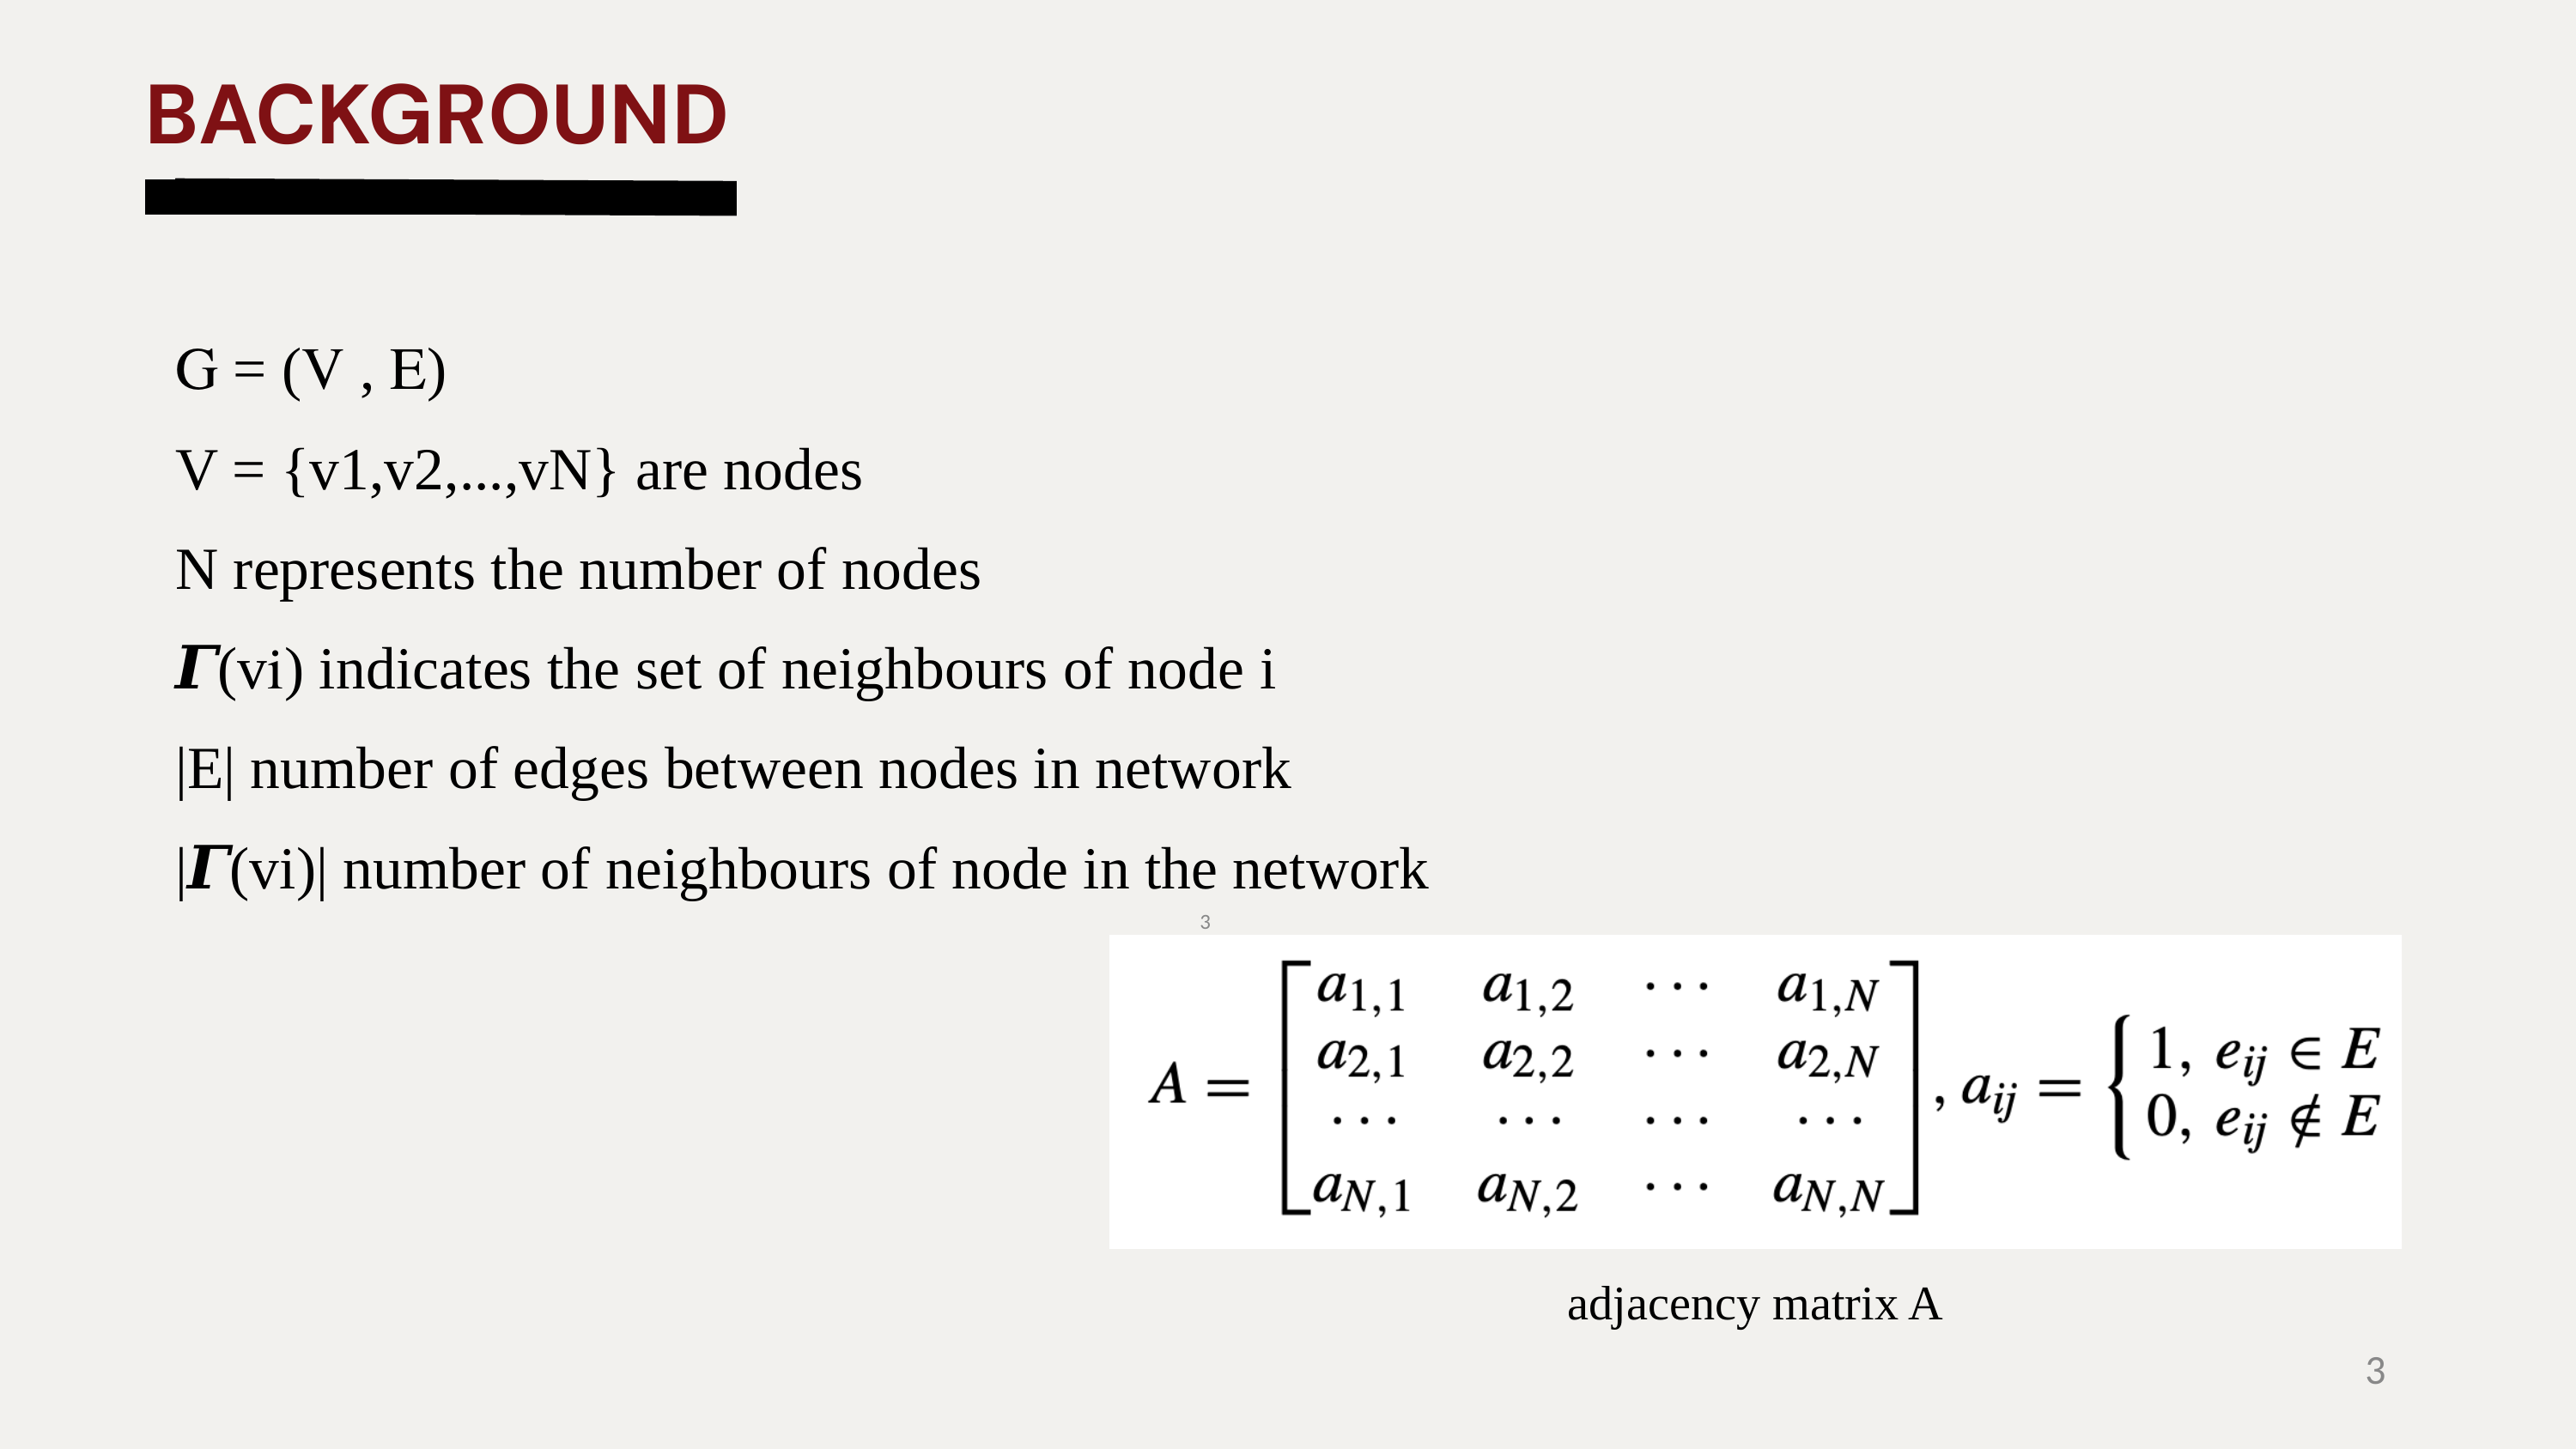

BACKGROUND
G = (V , E)
V = {v1,v2,...,vN} are nodes
N represents the number of nodes
𝜞(vi) indicates the set of neighbours of node i
|E| number of edges between nodes in network
|𝜞(vi)| number of neighbours of node in the network

3

adjacency matrix A
3